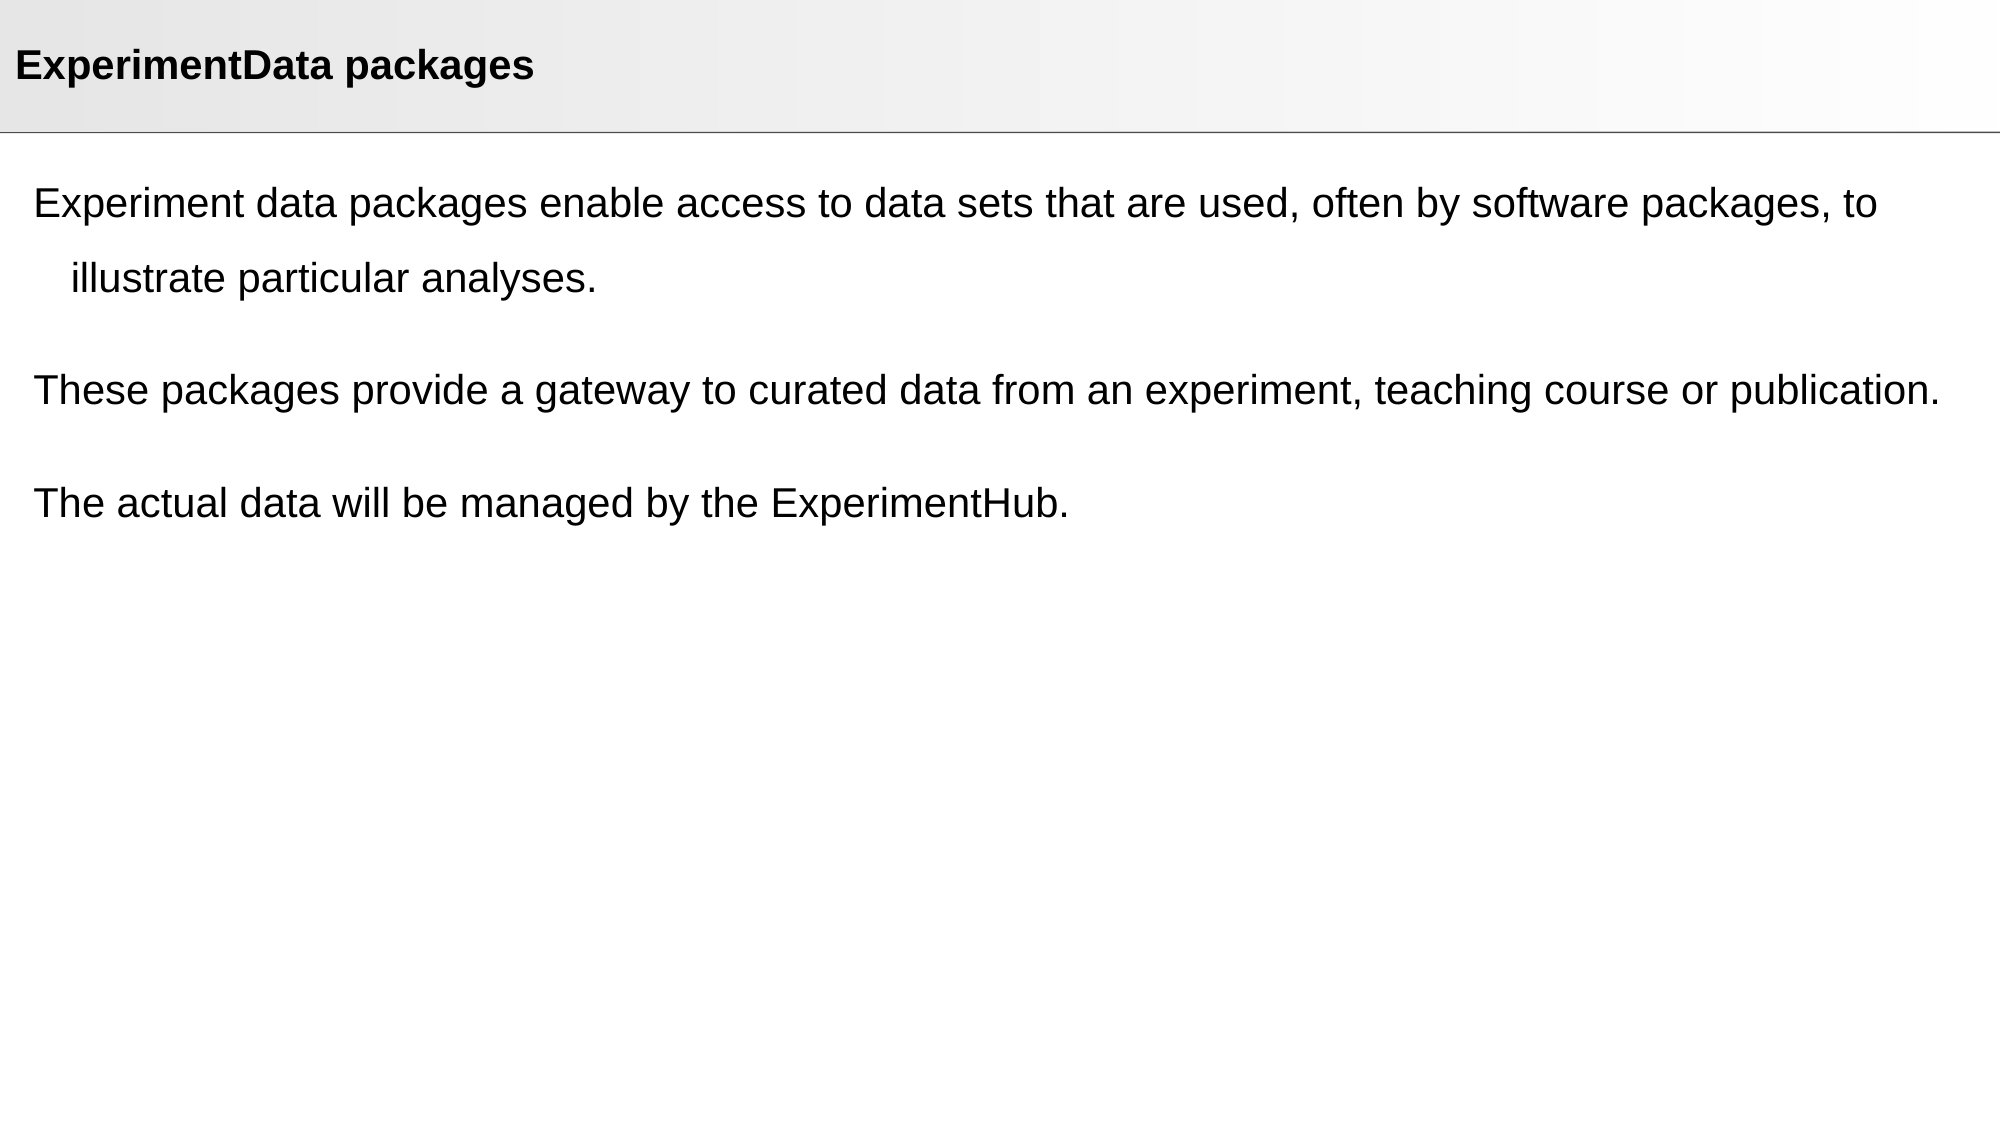

# ExperimentData packages
Experiment data packages enable access to data sets that are used, often by software packages, to illustrate particular analyses.
These packages provide a gateway to curated data from an experiment, teaching course or publication.
The actual data will be managed by the ExperimentHub.